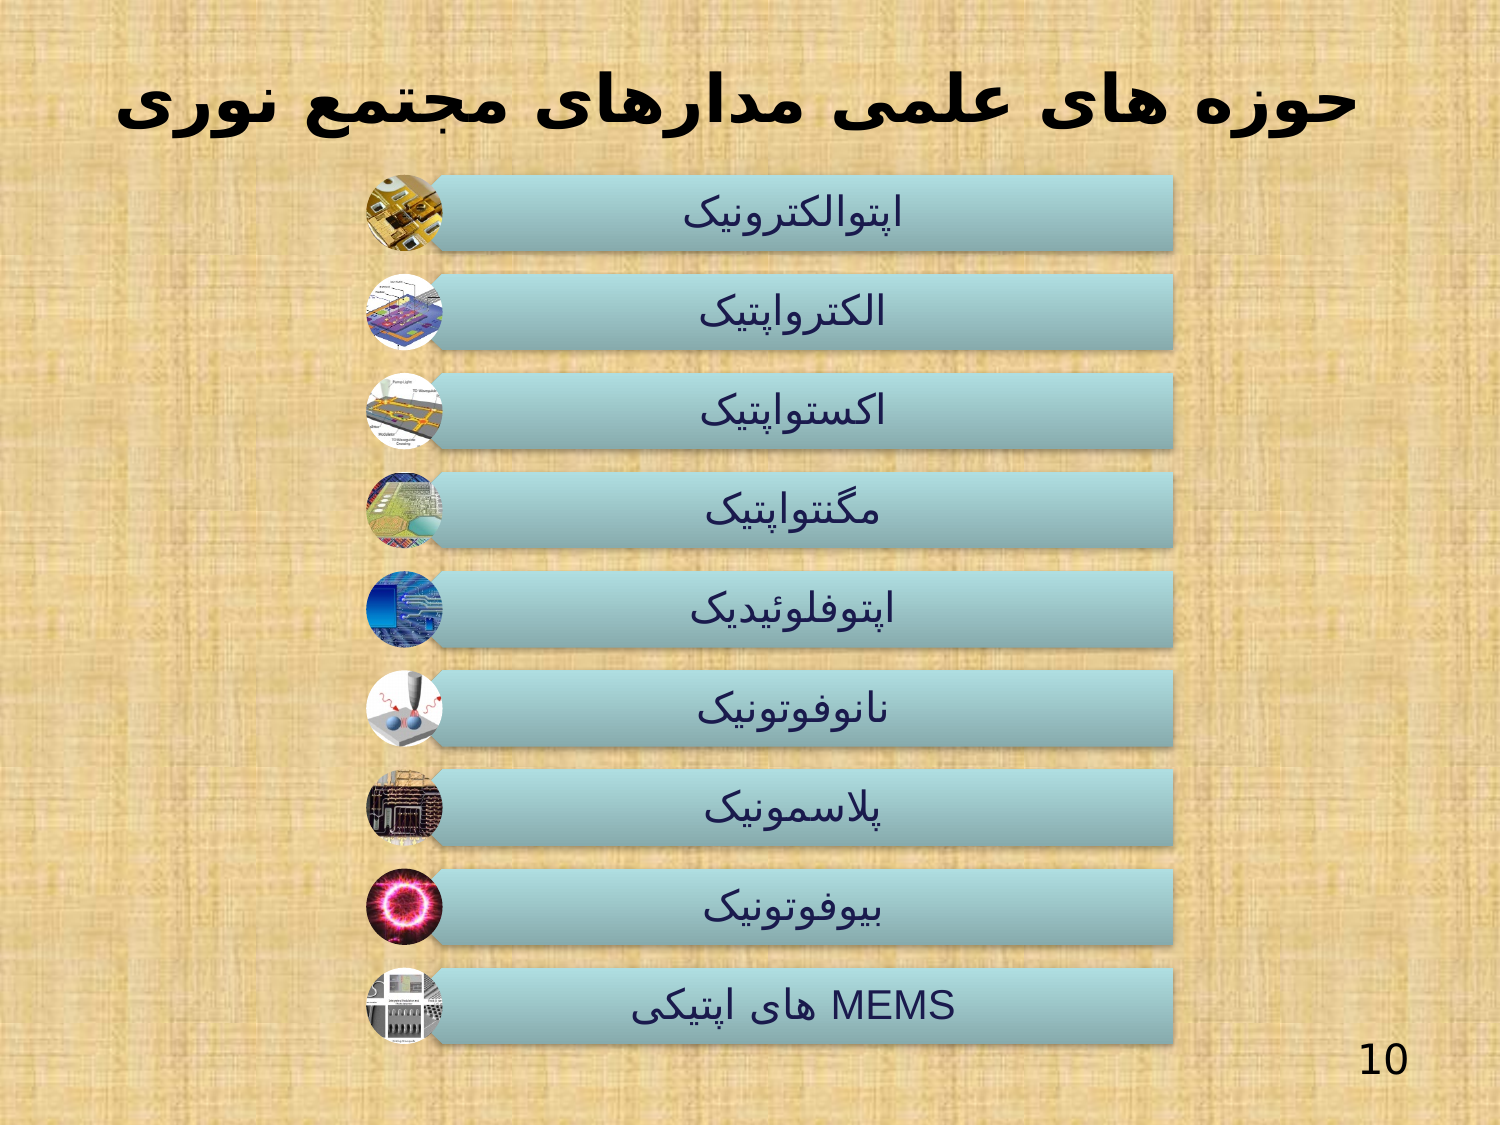

# حوزه های علمی مدارهای مجتمع نوری
اپتوالکترونیک
الکترواپتیک
اکستواپتیک
مگنتواپتیک
اپتوفلوئیدیک
نانوفوتونیک
پلاسمونیک
بیوفوتونیک
MEMS های اپتیکی
10